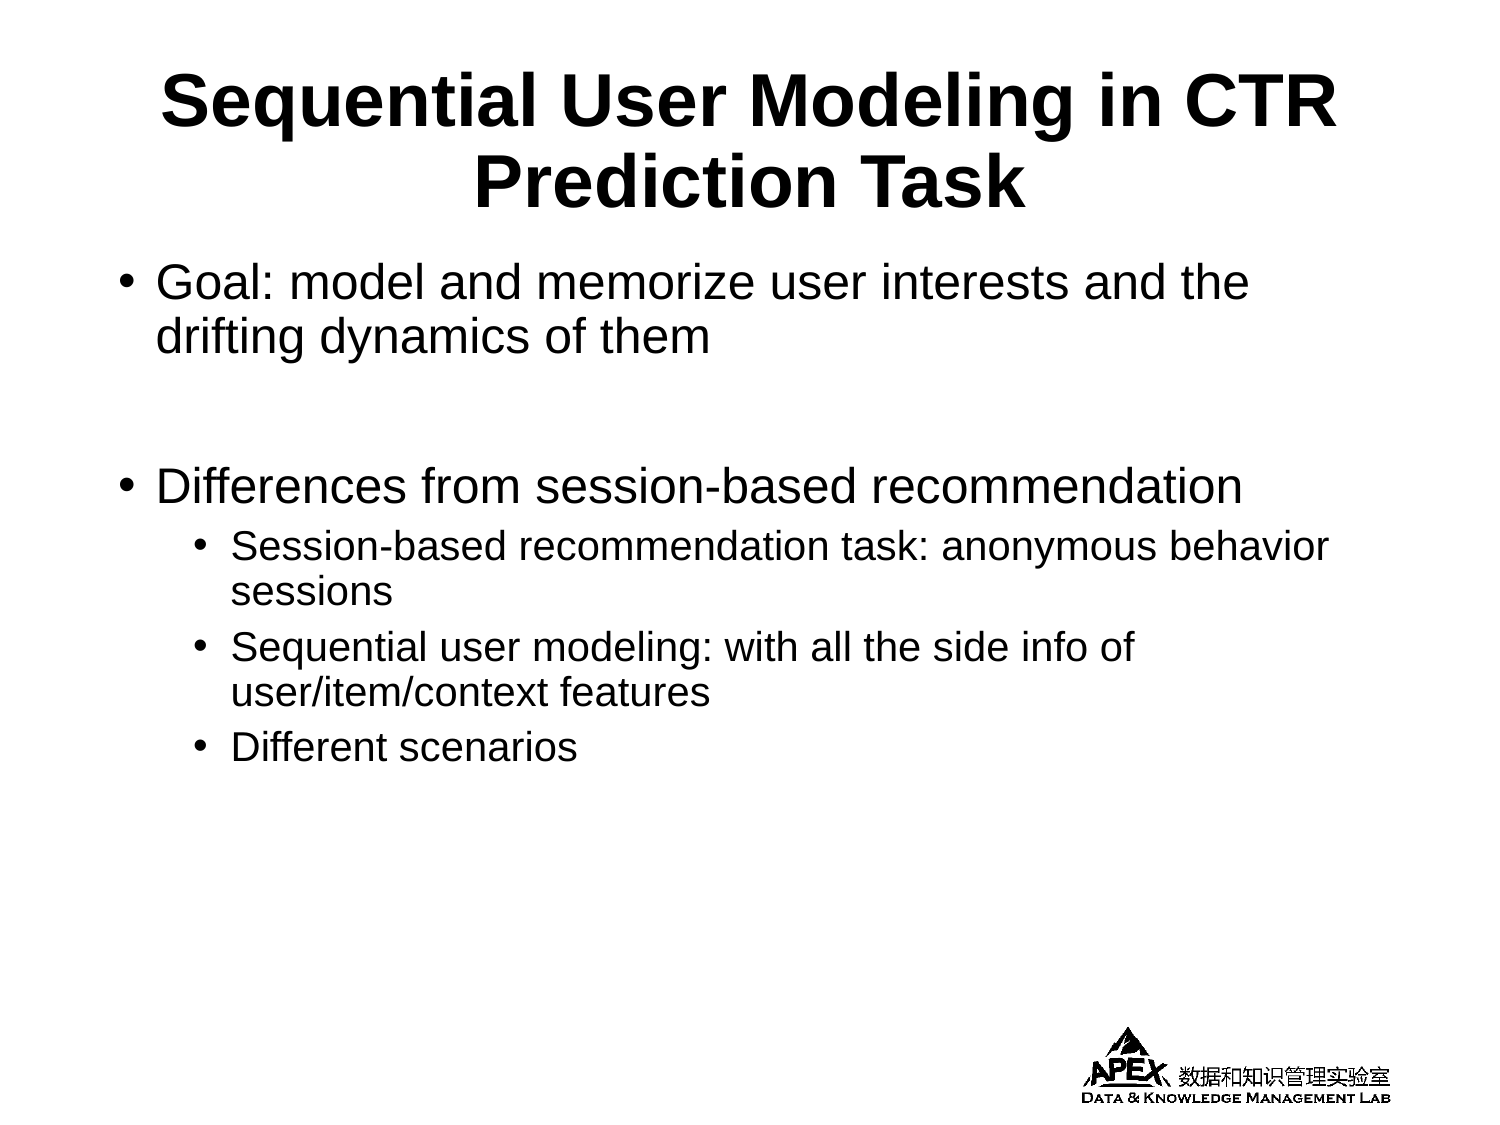

# Sequential User Modeling in CTR Prediction Task
Goal: model and memorize user interests and the drifting dynamics of them

Differences from session-based recommendation
Session-based recommendation task: anonymous behavior sessions
Sequential user modeling: with all the side info of user/item/context features
Different scenarios